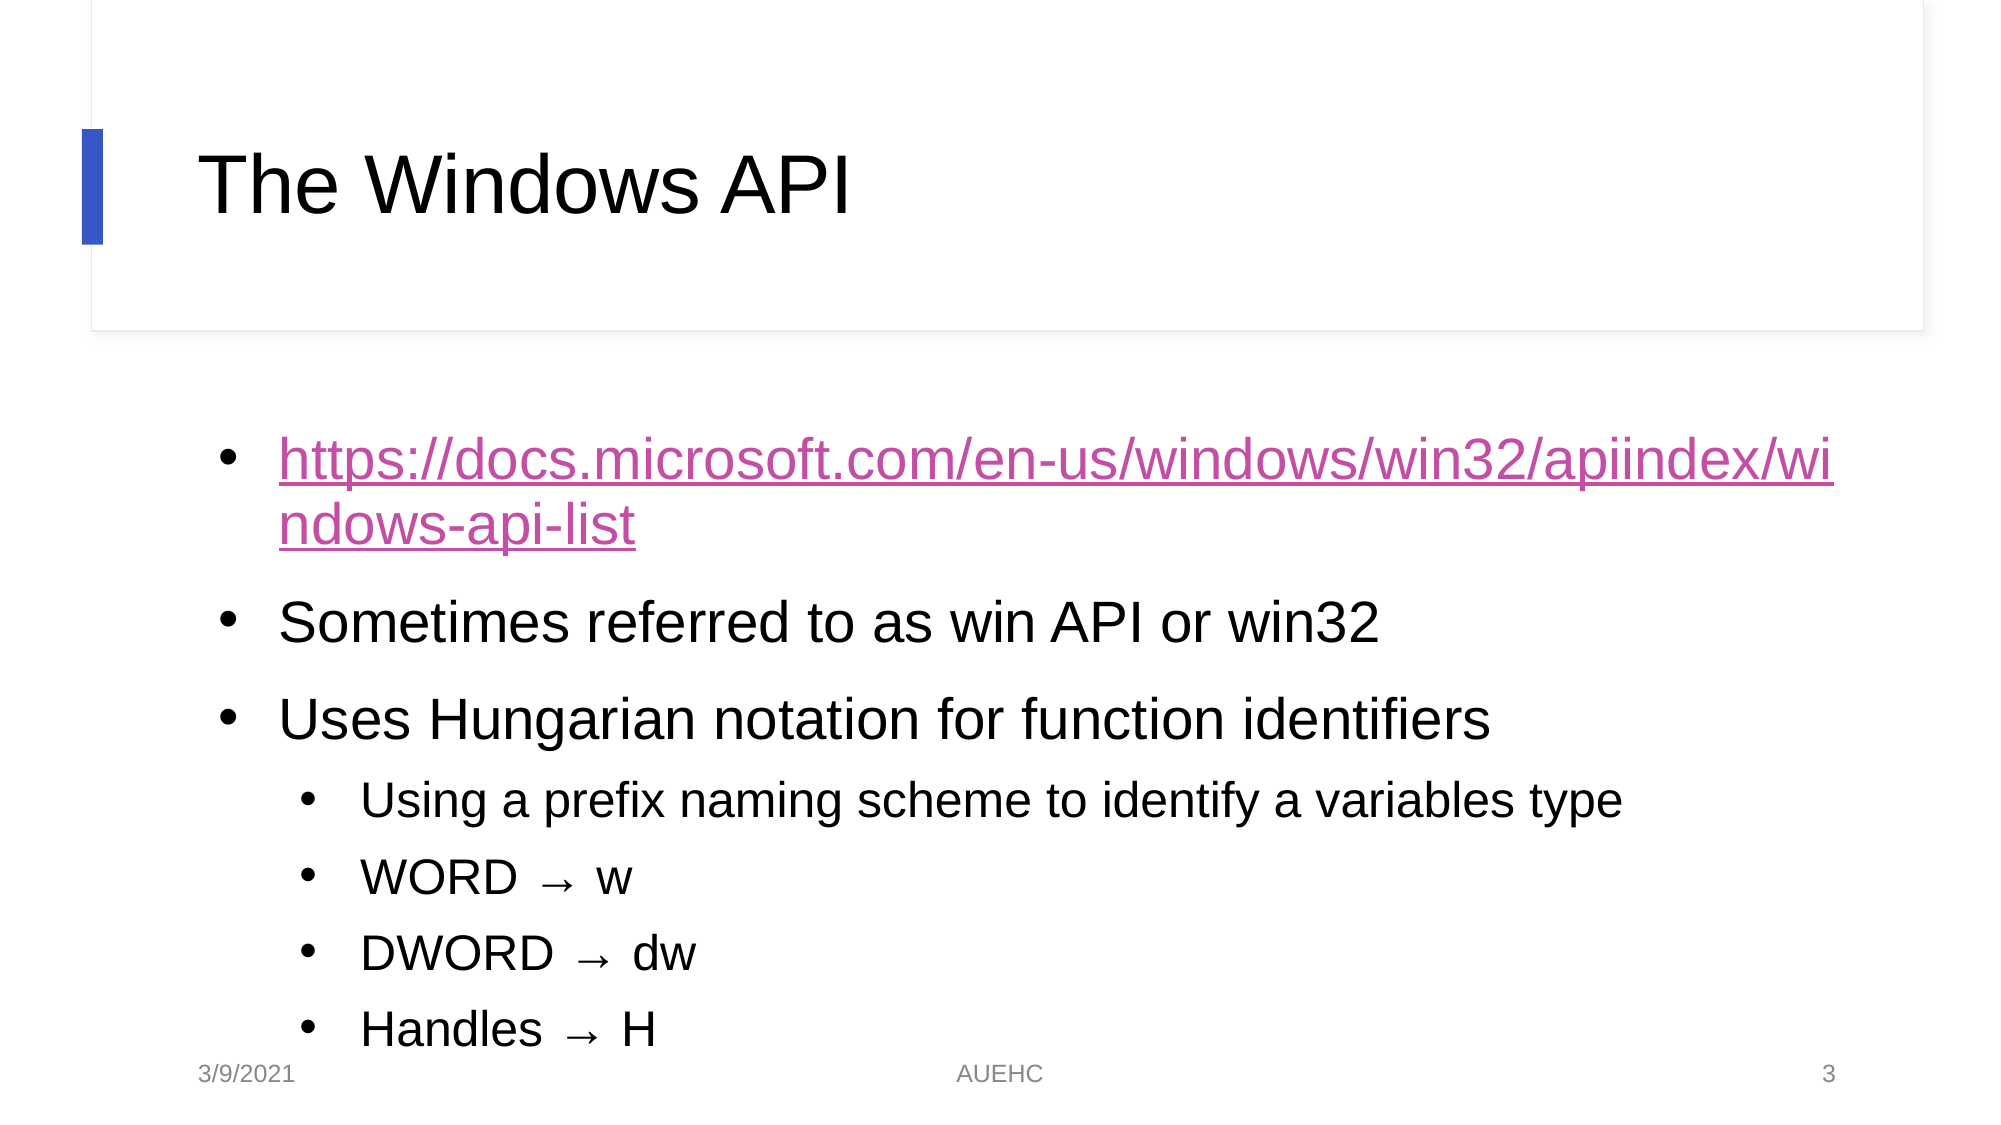

# The Windows API
https://docs.microsoft.com/en-us/windows/win32/apiindex/windows-api-list
Sometimes referred to as win API or win32
Uses Hungarian notation for function identifiers
Using a prefix naming scheme to identify a variables type
WORD → w
DWORD → dw
Handles → H

3/9/2021
AUEHC
3